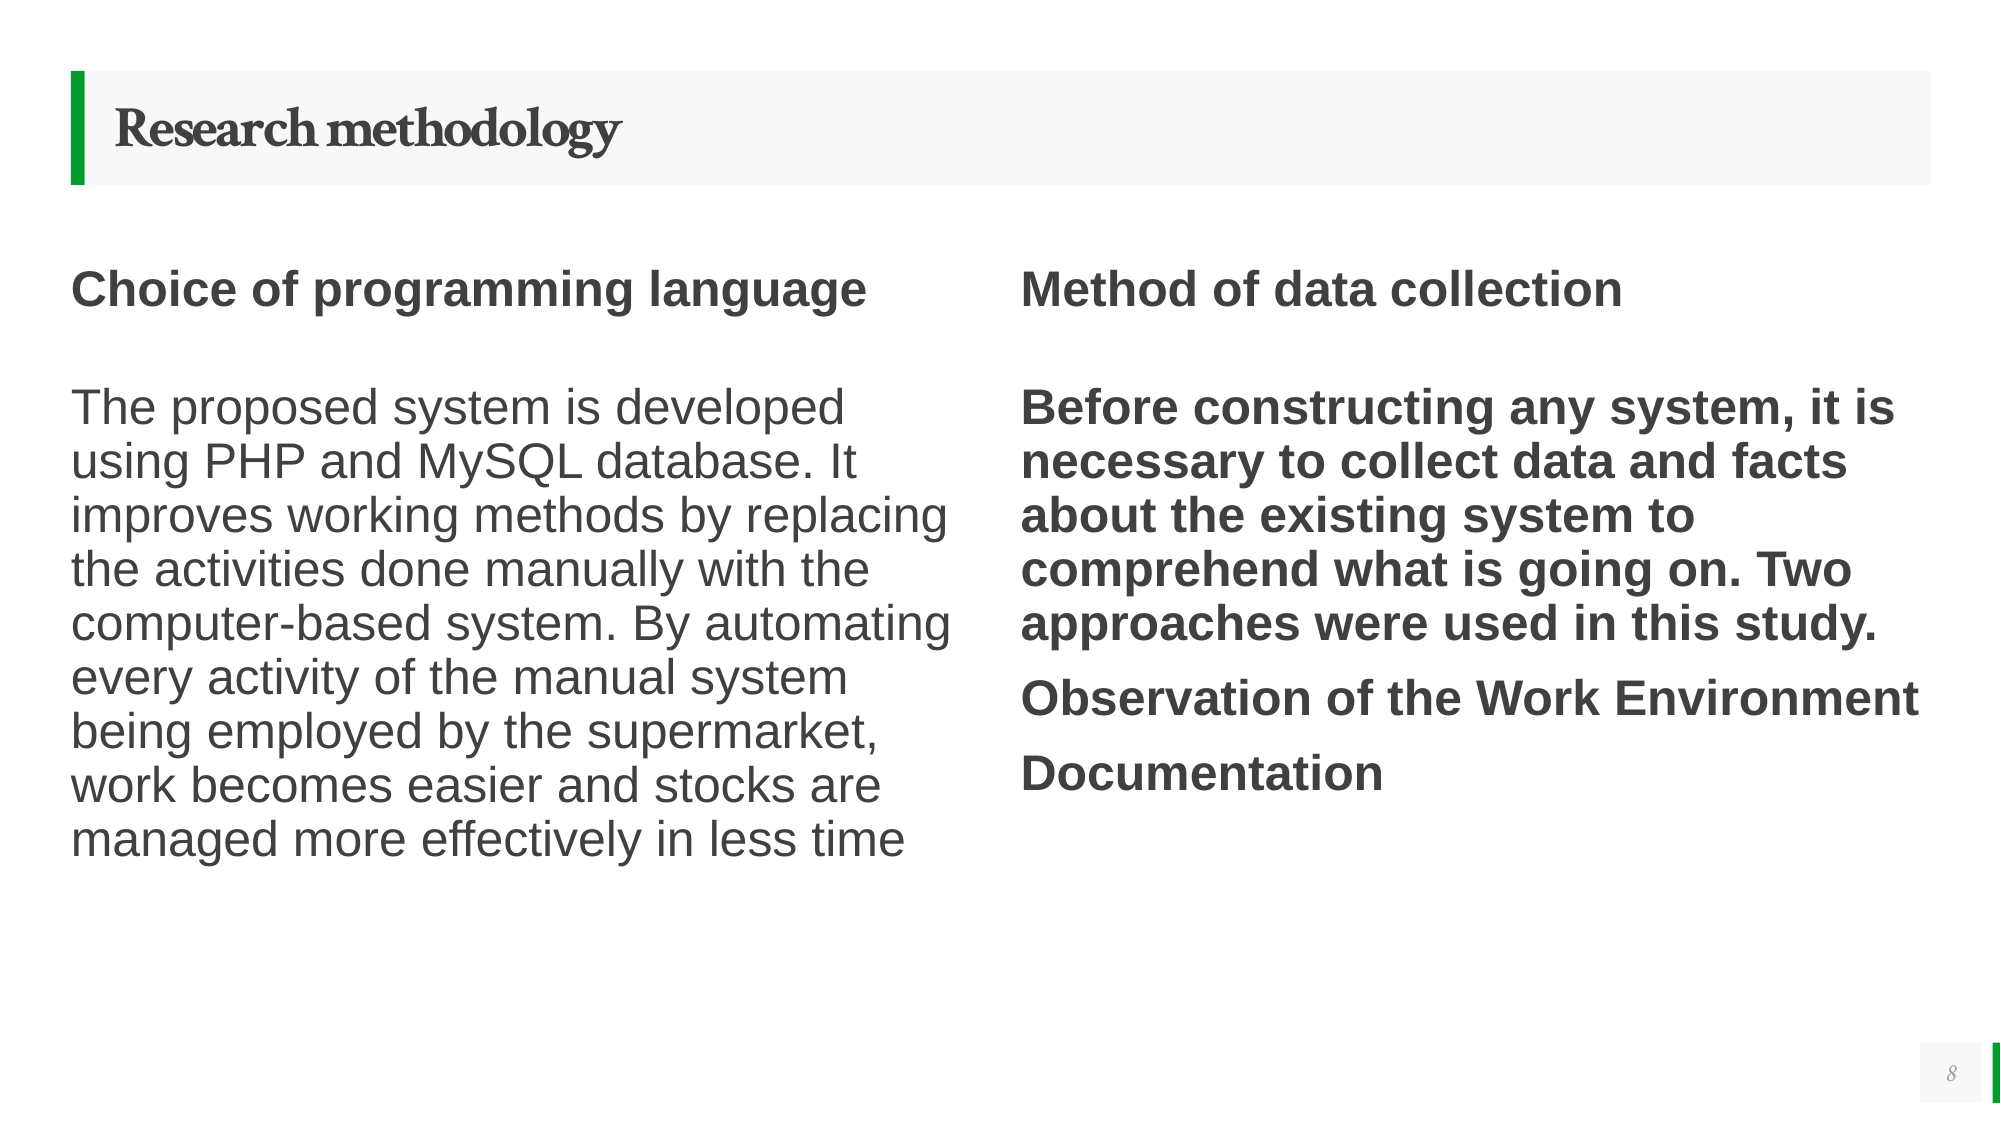

# Research methodology
Choice of programming language

Method of data collection
The proposed system is developed using PHP and MySQL database. It improves working methods by replacing the activities done manually with the computer-based system. By automating every activity of the manual system being employed by the supermarket, work becomes easier and stocks are managed more effectively in less time
Before constructing any system, it is necessary to collect data and facts about the existing system to comprehend what is going on. Two approaches were used in this study.
Observation of the Work Environment
Documentation

8